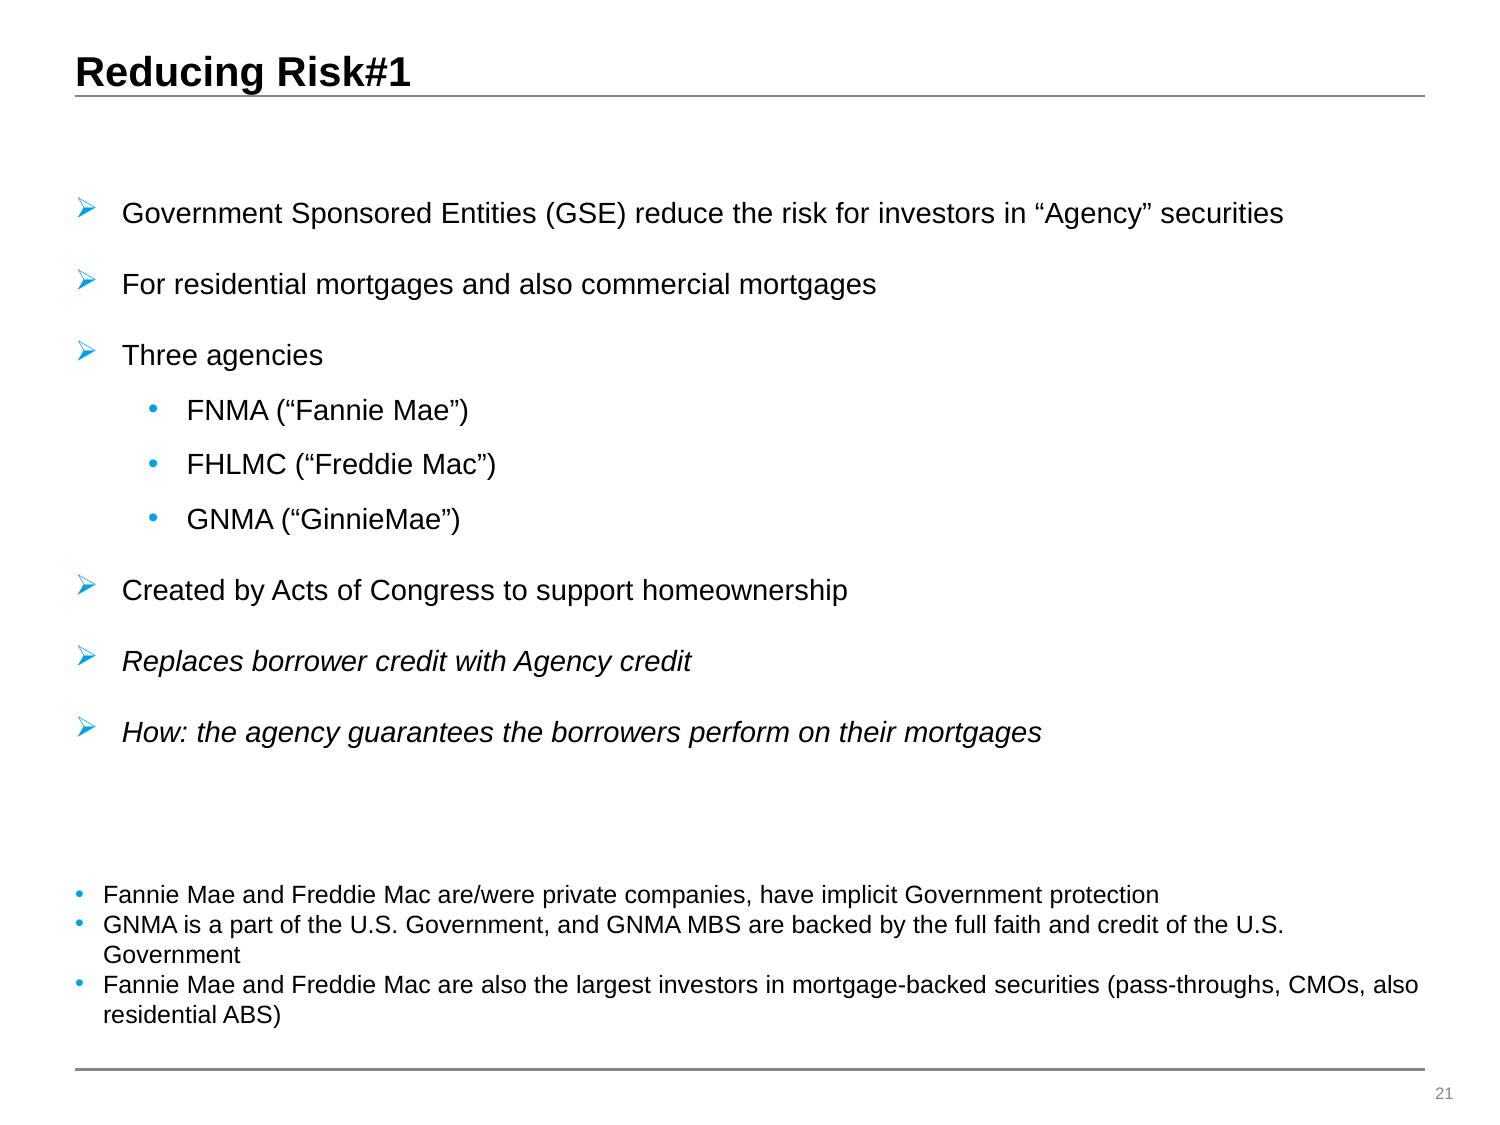

# Reducing Risk#1
Government Sponsored Entities (GSE) reduce the risk for investors in “Agency” securities
For residential mortgages and also commercial mortgages
Three agencies
FNMA (“Fannie Mae”)
FHLMC (“Freddie Mac”)
GNMA (“GinnieMae”)
Created by Acts of Congress to support homeownership
Replaces borrower credit with Agency credit
How: the agency guarantees the borrowers perform on their mortgages

Fannie Mae and Freddie Mac are/were private companies, have implicit Government protection
GNMA is a part of the U.S. Government, and GNMA MBS are backed by the full faith and credit of the U.S. Government
Fannie Mae and Freddie Mac are also the largest investors in mortgage-backed securities (pass-throughs, CMOs, also residential ABS)